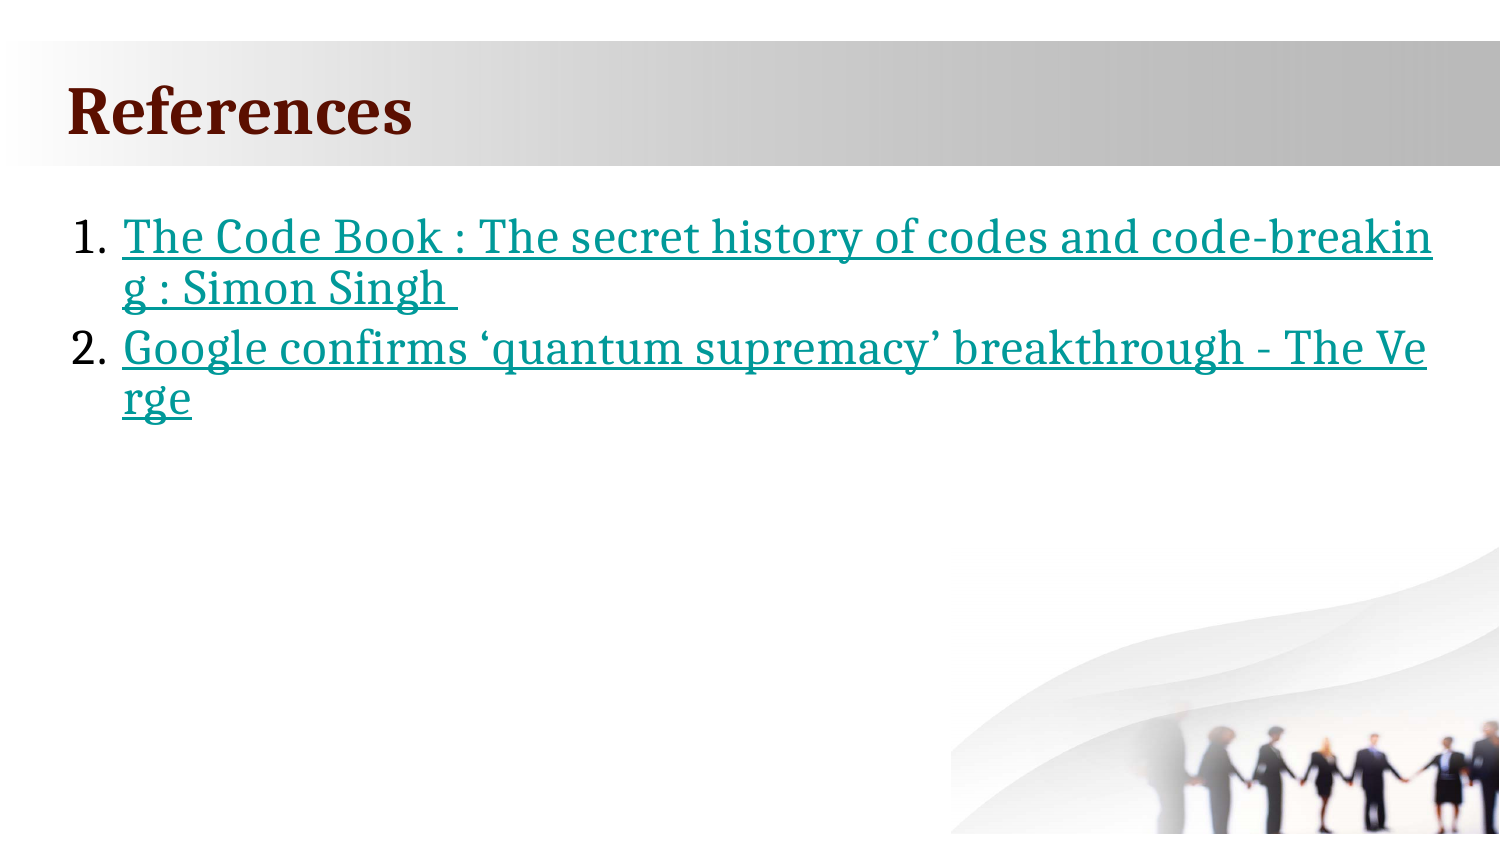

# References
The Code Book : The secret history of codes and code-breaking : Simon Singh
Google confirms ‘quantum supremacy’ breakthrough - The Verge